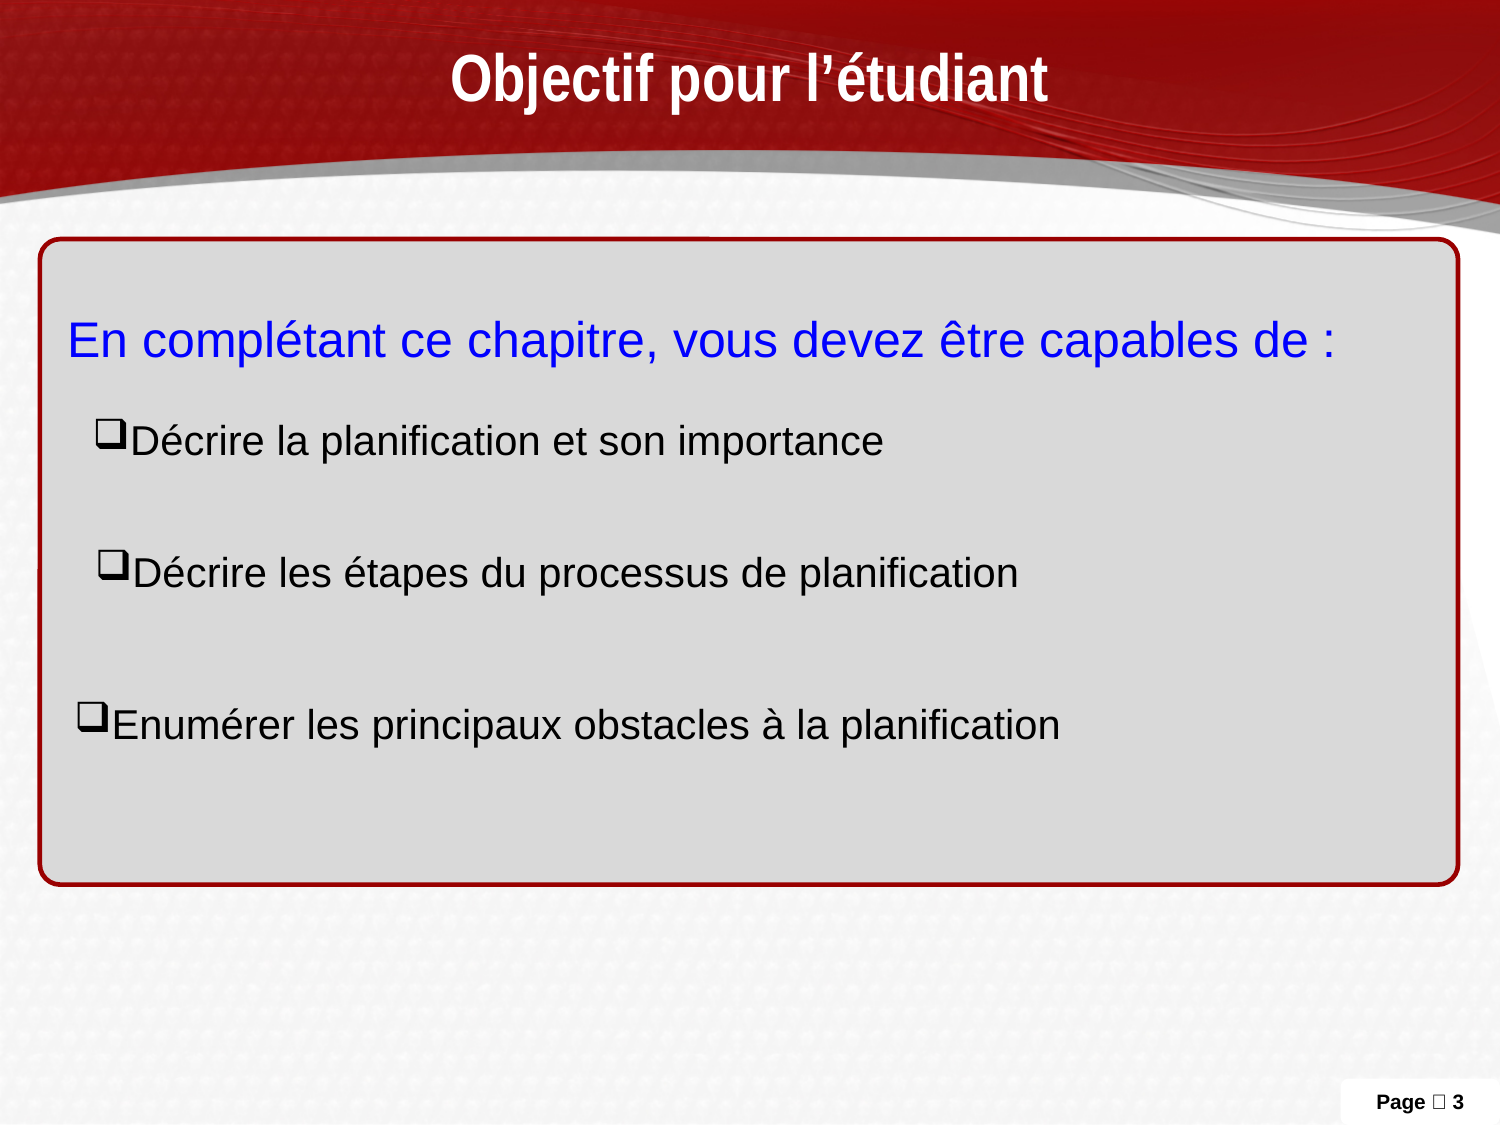

# Objectif pour l’étudiant
En complétant ce chapitre, vous devez être capables de :
Décrire la planification et son importance
Décrire les étapes du processus de planification
Enumérer les principaux obstacles à la planification